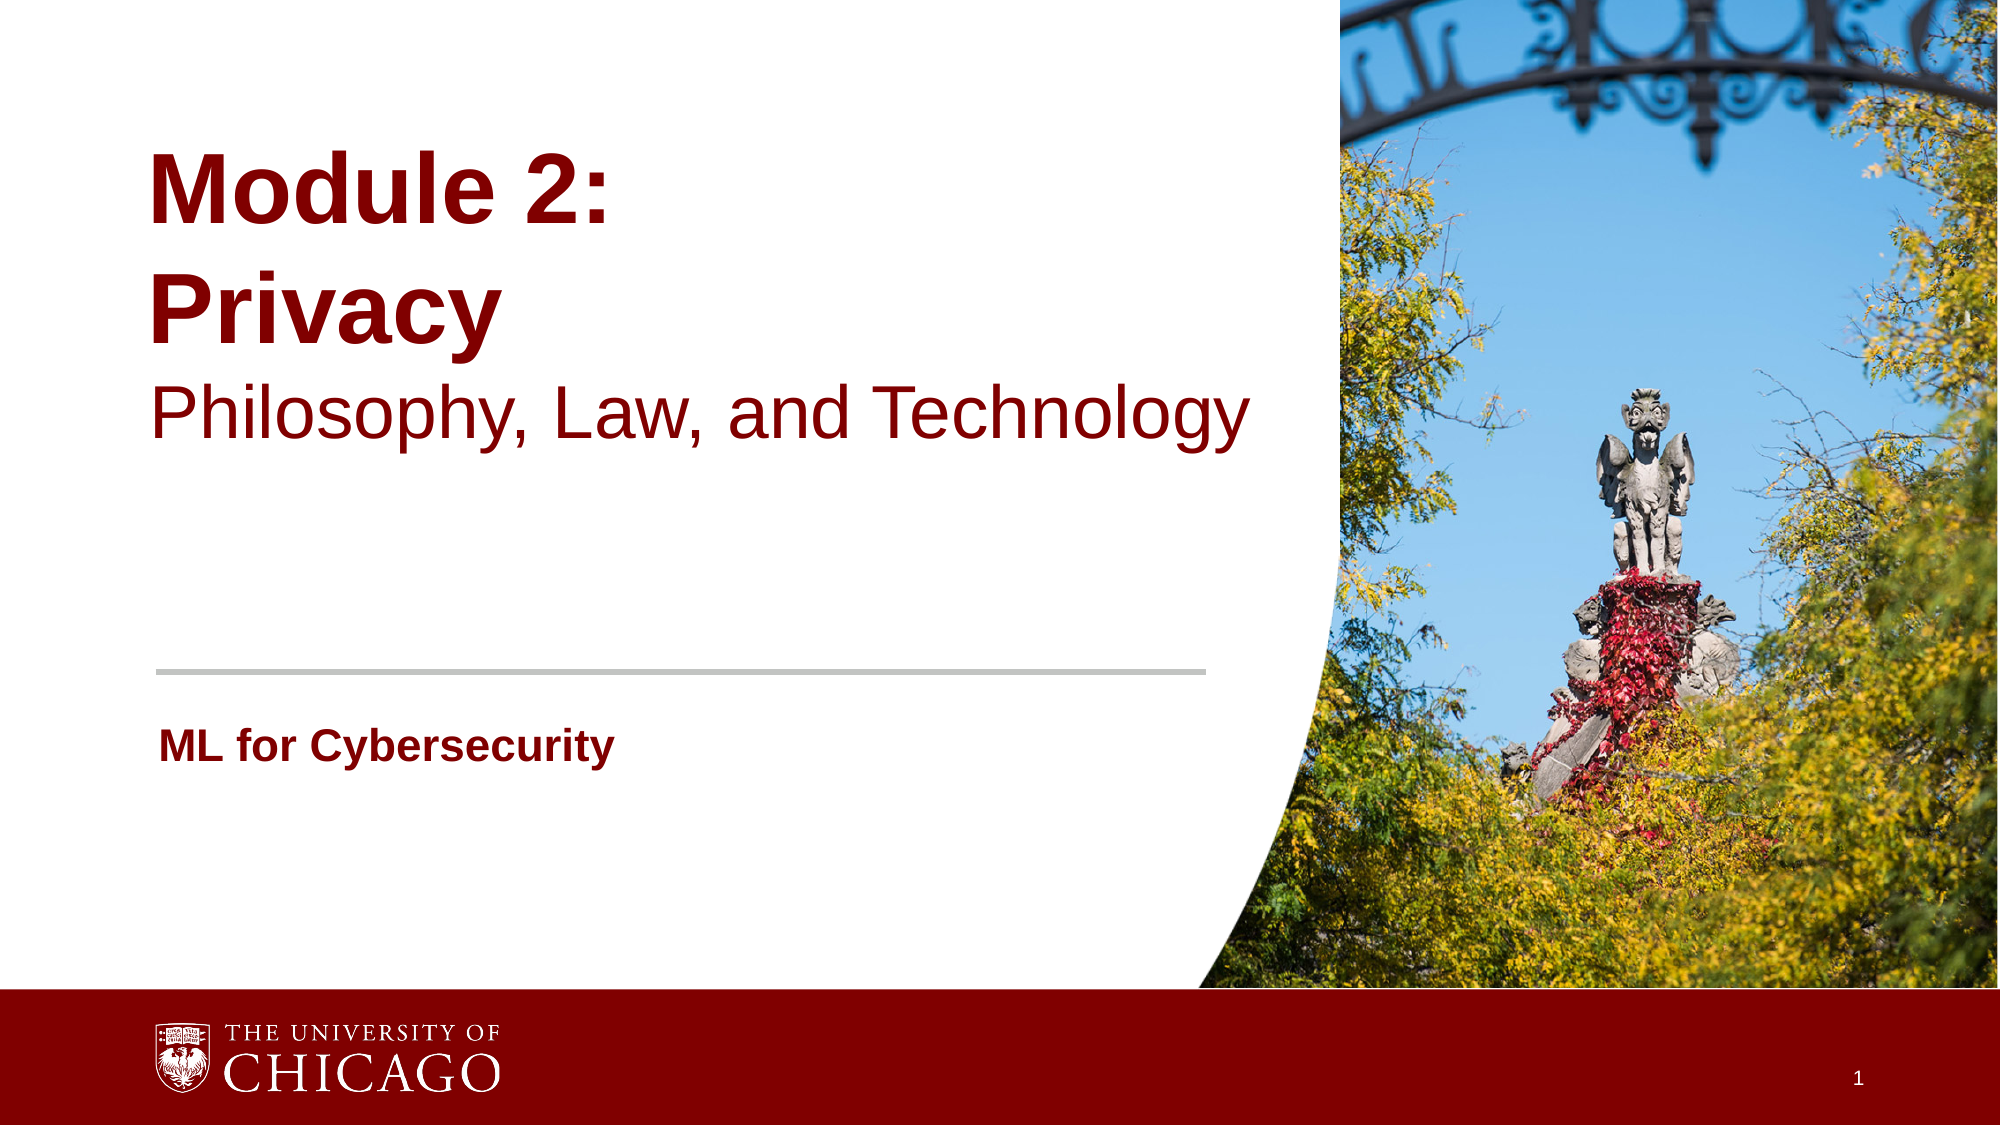

Module 2:
Privacy
Philosophy, Law, and Technology
ML for Cybersecurity
1